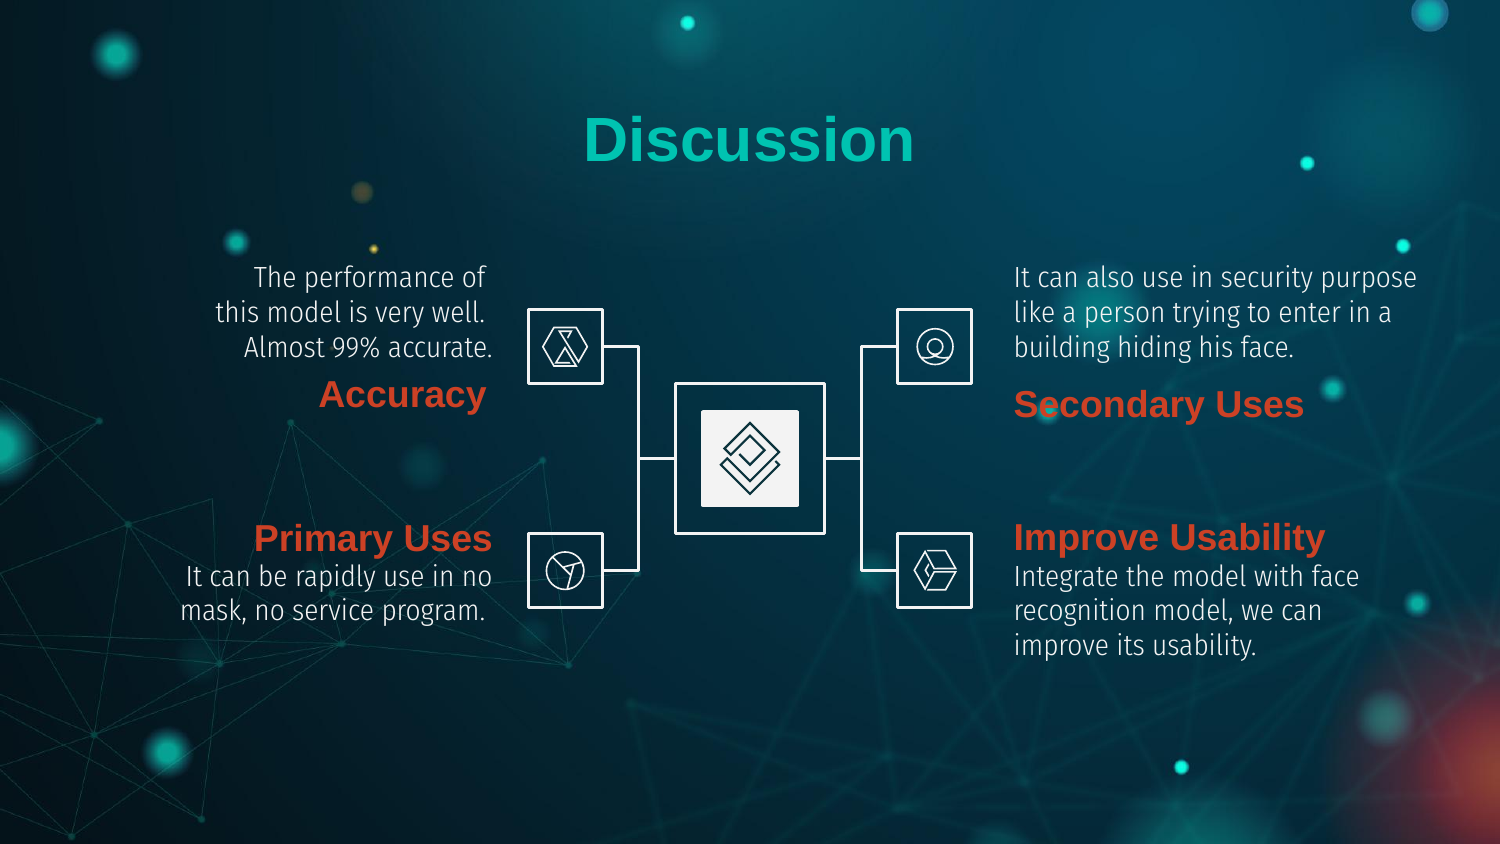

# Discussion

The performance of
this model is very well.
Almost 99% accurate.

It can also use in security purpose like a person trying to enter in a building hiding his face.

Accuracy
Secondary Uses

Improve Usability
Primary Uses

Integrate the model with face recognition model, we can improve its usability.

It can be rapidly use in no mask, no service program.